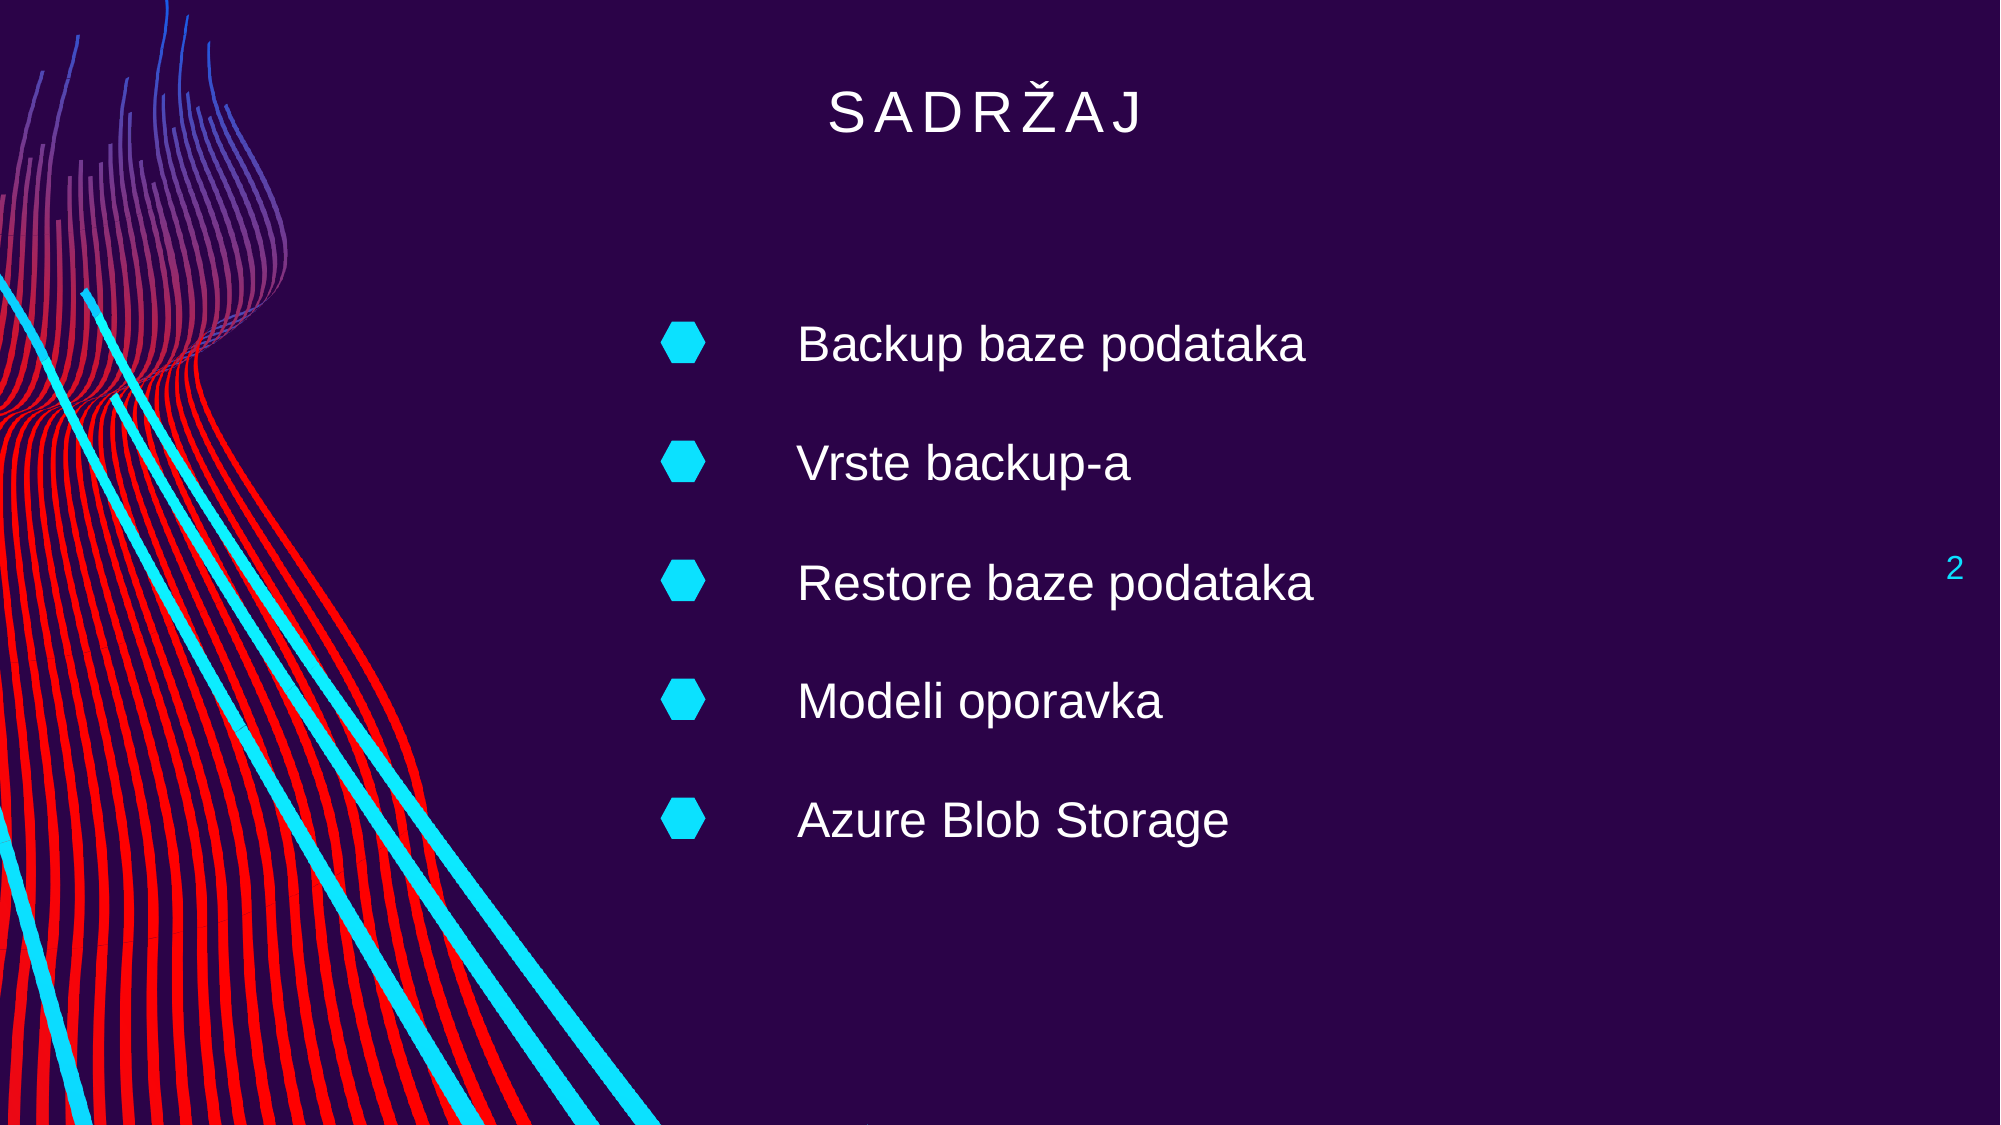

# Sadržaj
Backup baze podataka

Vrste backup-a

2
Restore baze podataka

Modeli oporavka

Azure Blob Storage